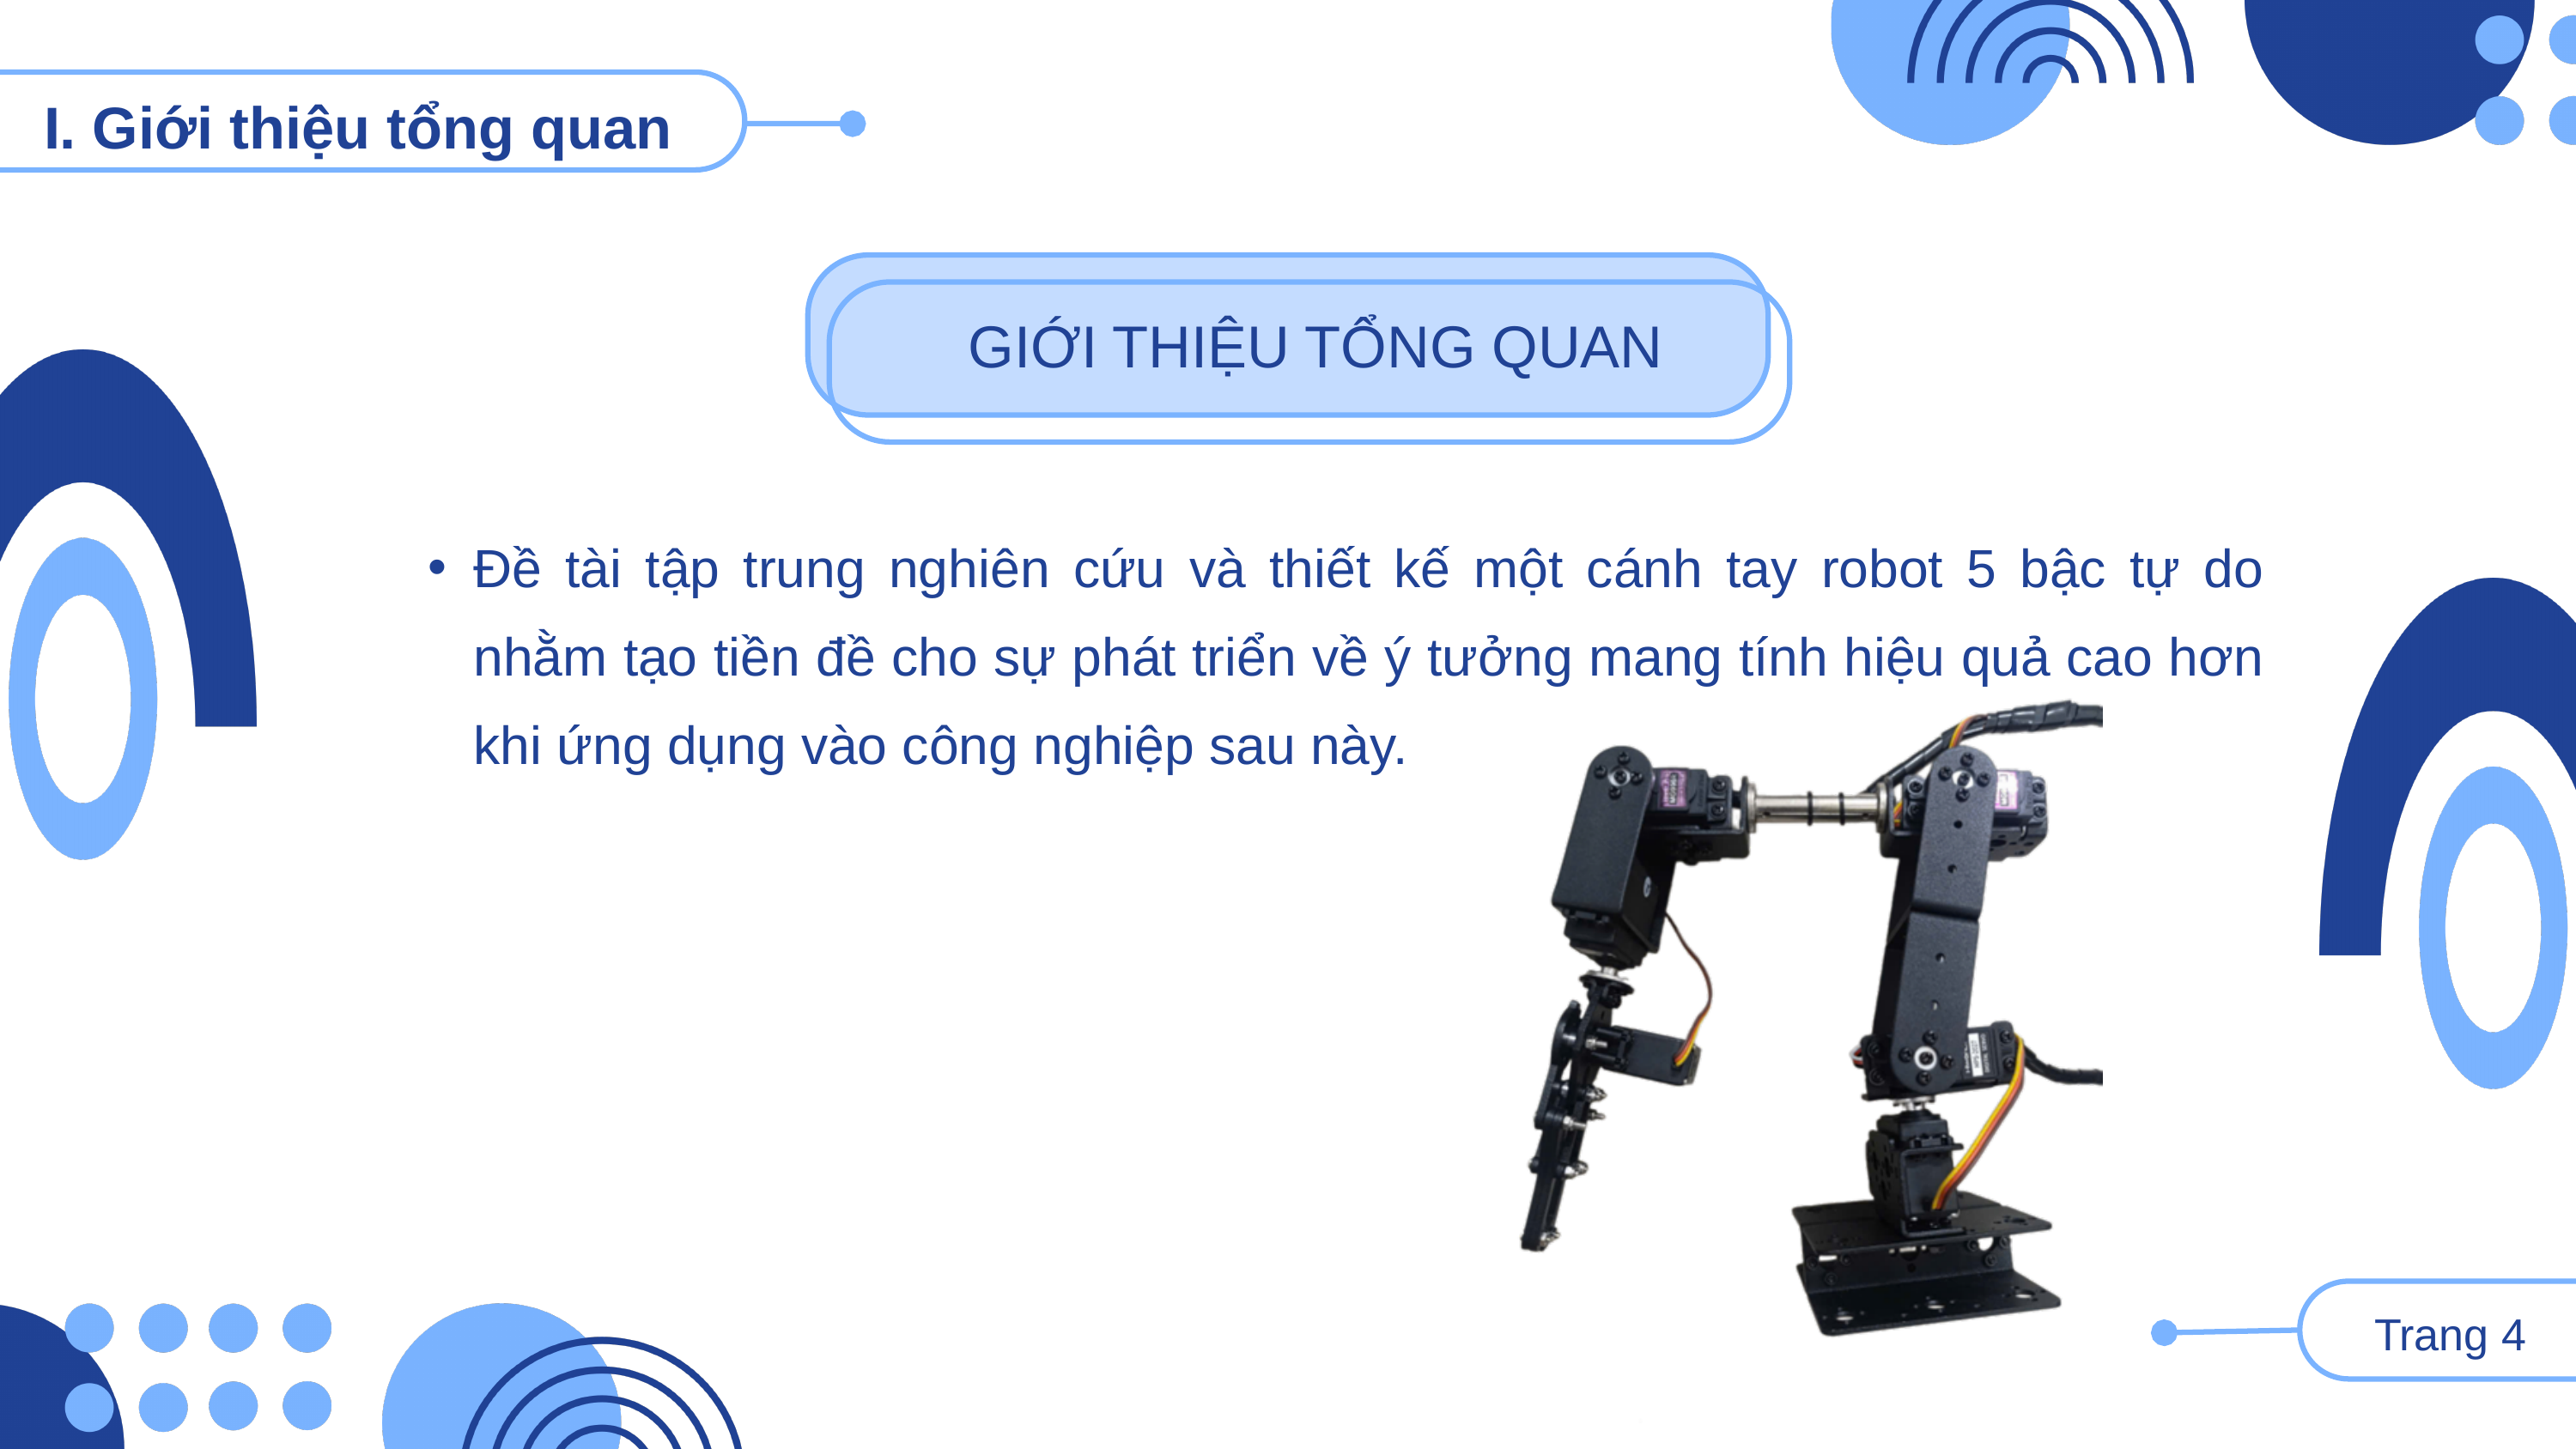

I. Giới thiệu tổng quan

GIỚI THIỆU TỔNG QUAN

Đề tài tập trung nghiên cứu và thiết kế một cánh tay robot 5 bậc tự do nhằm tạo tiền đề cho sự phát triển về ý tưởng mang tính hiệu quả cao hơn khi ứng dụng vào công nghiệp sau này.

 Trang 4